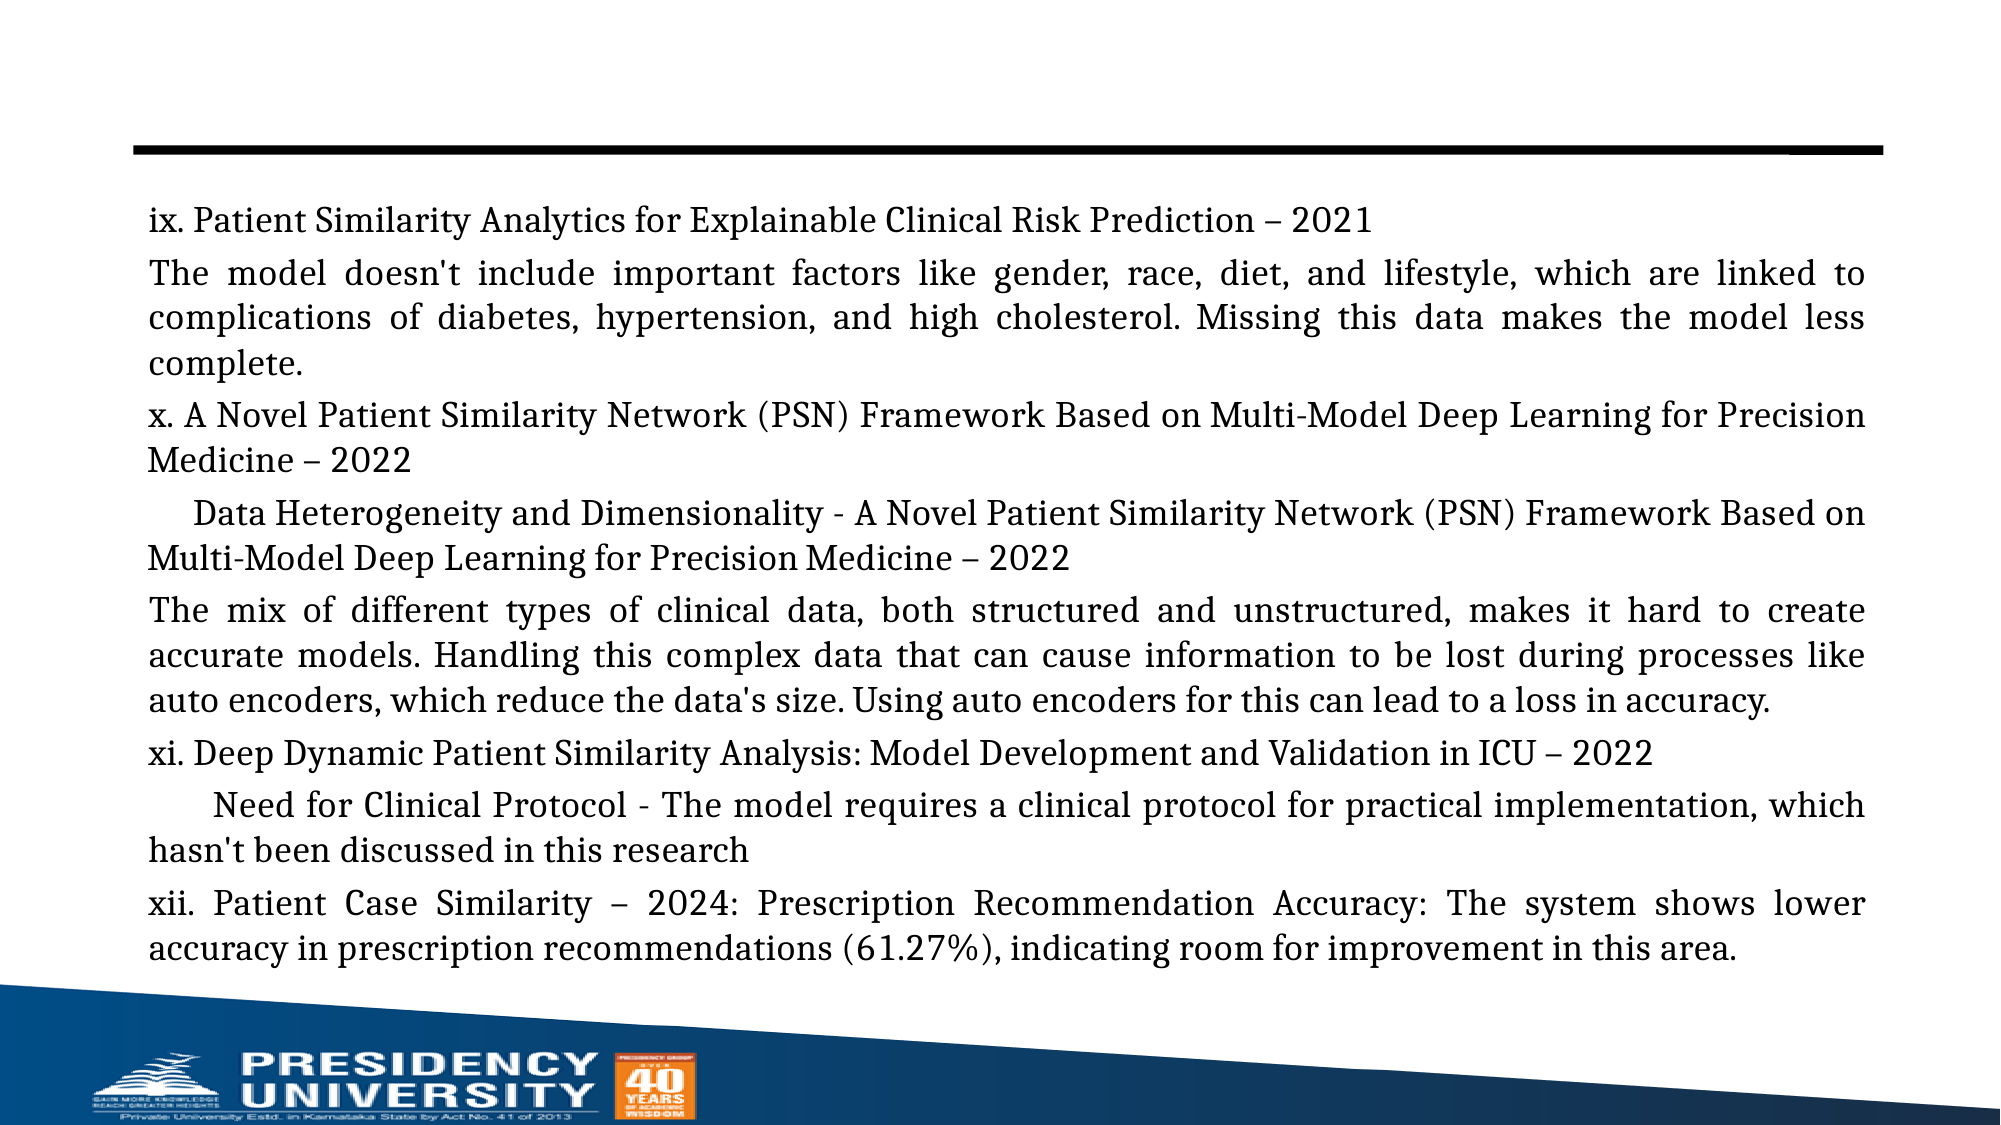

ix. Patient Similarity Analytics for Explainable Clinical Risk Prediction – 2021
The model doesn't include important factors like gender, race, diet, and lifestyle, which are linked to complications of diabetes, hypertension, and high cholesterol. Missing this data makes the model less complete.
x. A Novel Patient Similarity Network (PSN) Framework Based on Multi-Model Deep Learning for Precision Medicine – 2022
     Data Heterogeneity and Dimensionality - A Novel Patient Similarity Network (PSN) Framework Based on Multi-Model Deep Learning for Precision Medicine – 2022
The mix of different types of clinical data, both structured and unstructured, makes it hard to create accurate models. Handling this complex data that can cause information to be lost during processes like auto encoders, which reduce the data's size. Using auto encoders for this can lead to a loss in accuracy.
xi. Deep Dynamic Patient Similarity Analysis: Model Development and Validation in ICU – 2022
      Need for Clinical Protocol - The model requires a clinical protocol for practical implementation, which hasn't been discussed in this research
xii. Patient Case Similarity – 2024: Prescription Recommendation Accuracy: The system shows lower accuracy in prescription recommendations (61.27%), indicating room for improvement in this area.